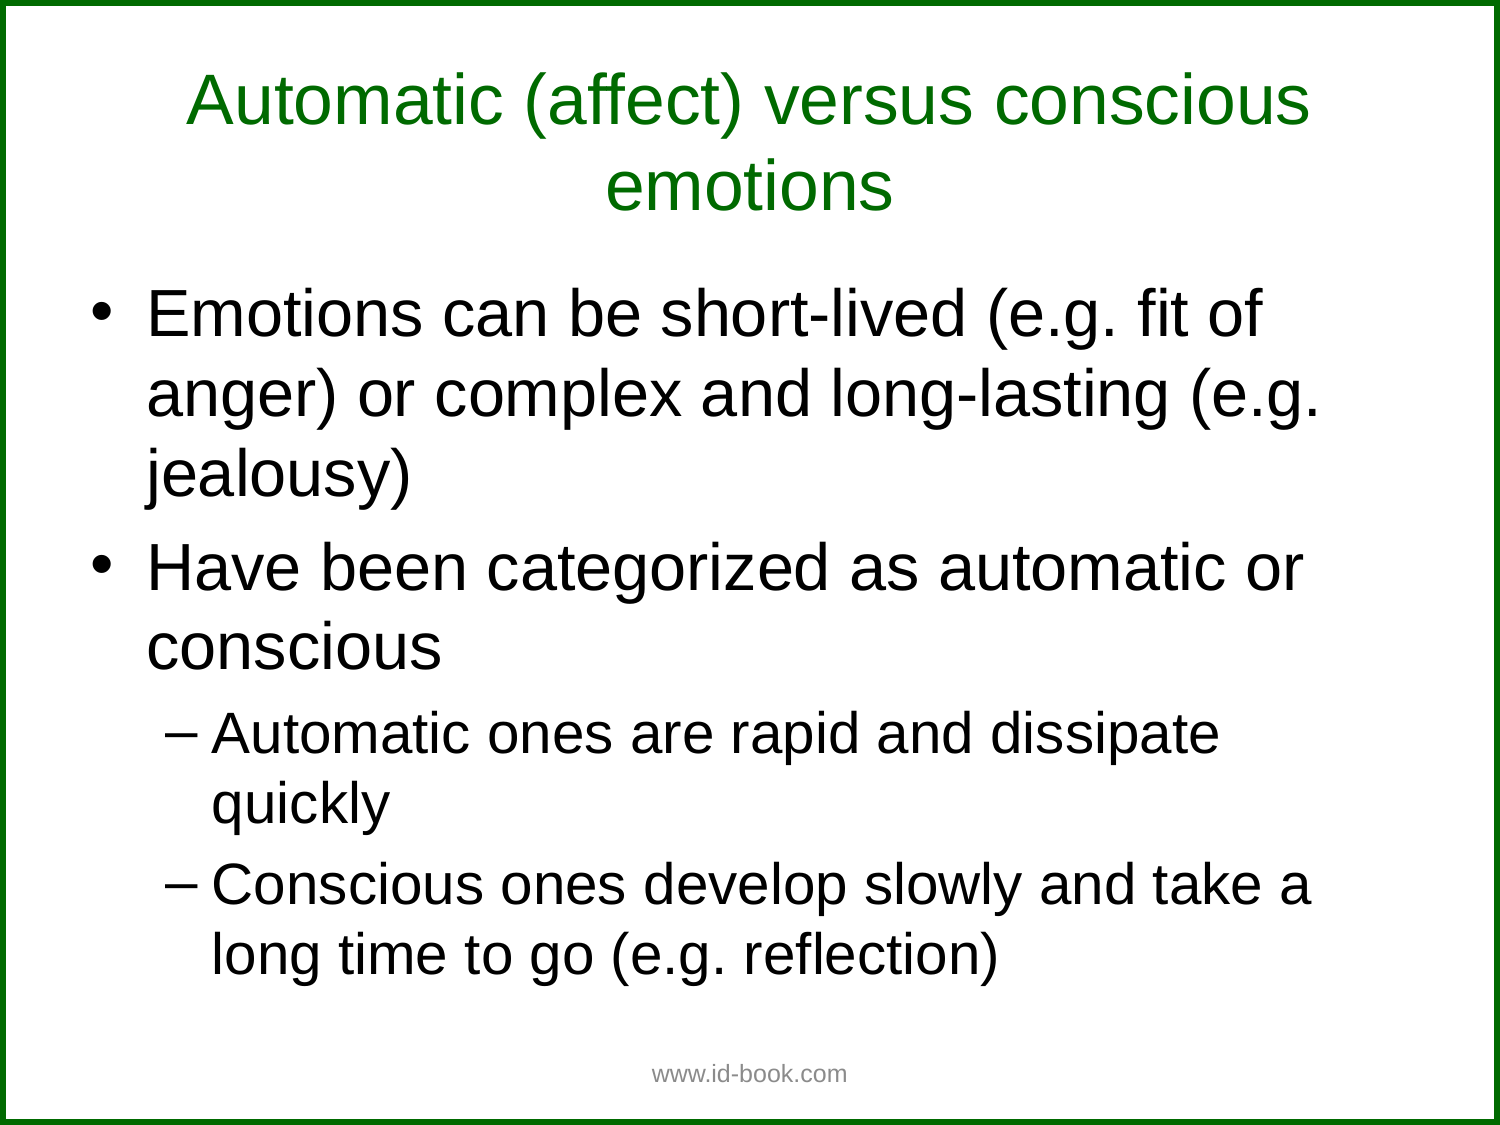

# Automatic (affect) versus conscious emotions
Emotions can be short-lived (e.g. fit of anger) or complex and long-lasting (e.g. jealousy)
Have been categorized as automatic or conscious
Automatic ones are rapid and dissipate quickly
Conscious ones develop slowly and take a long time to go (e.g. reflection)
www.id-book.com